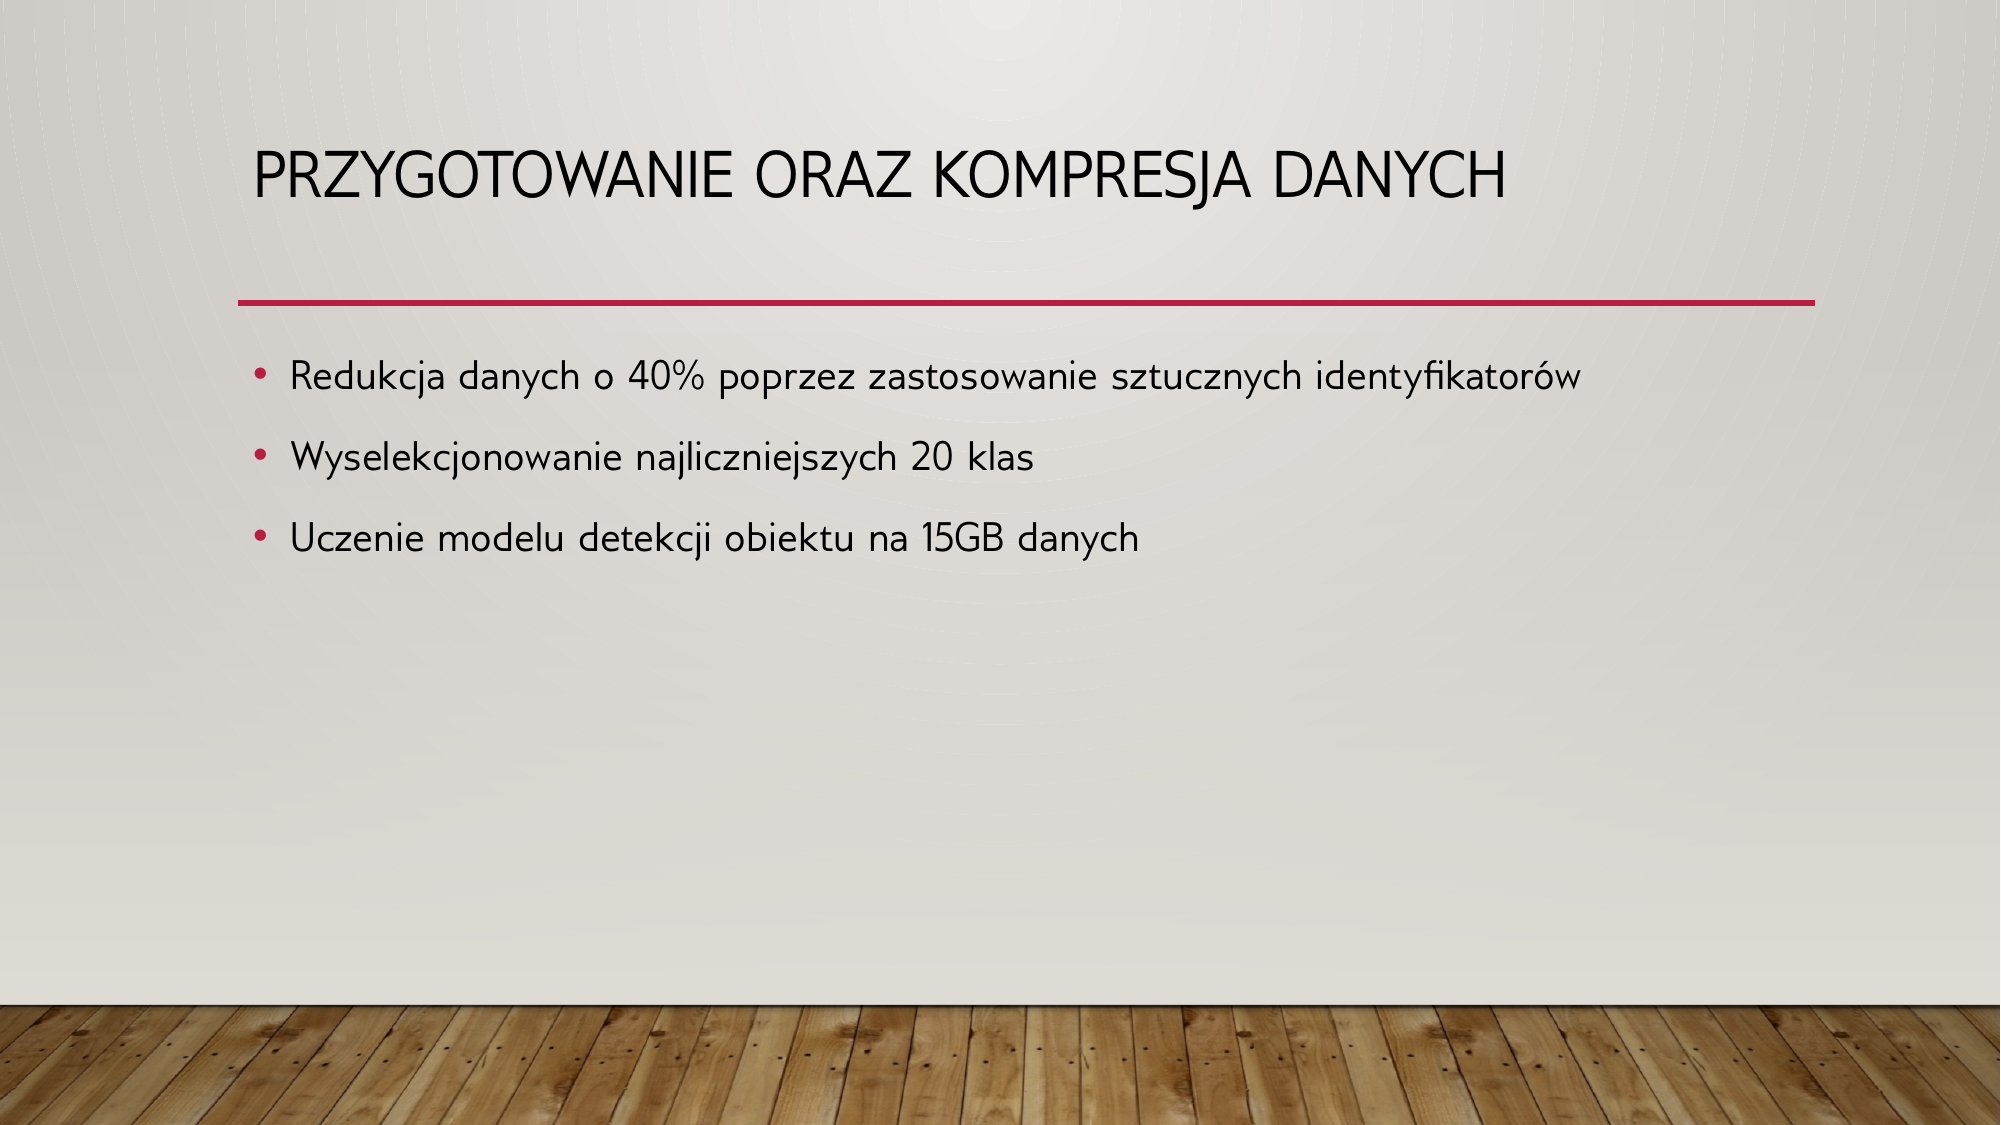

# Przygotowanie oraz kompresja danych
Redukcja danych o 40% poprzez zastosowanie sztucznych identyfikatorów
Wyselekcjonowanie najliczniejszych 20 klas
Uczenie modelu detekcji obiektu na 15GB danych